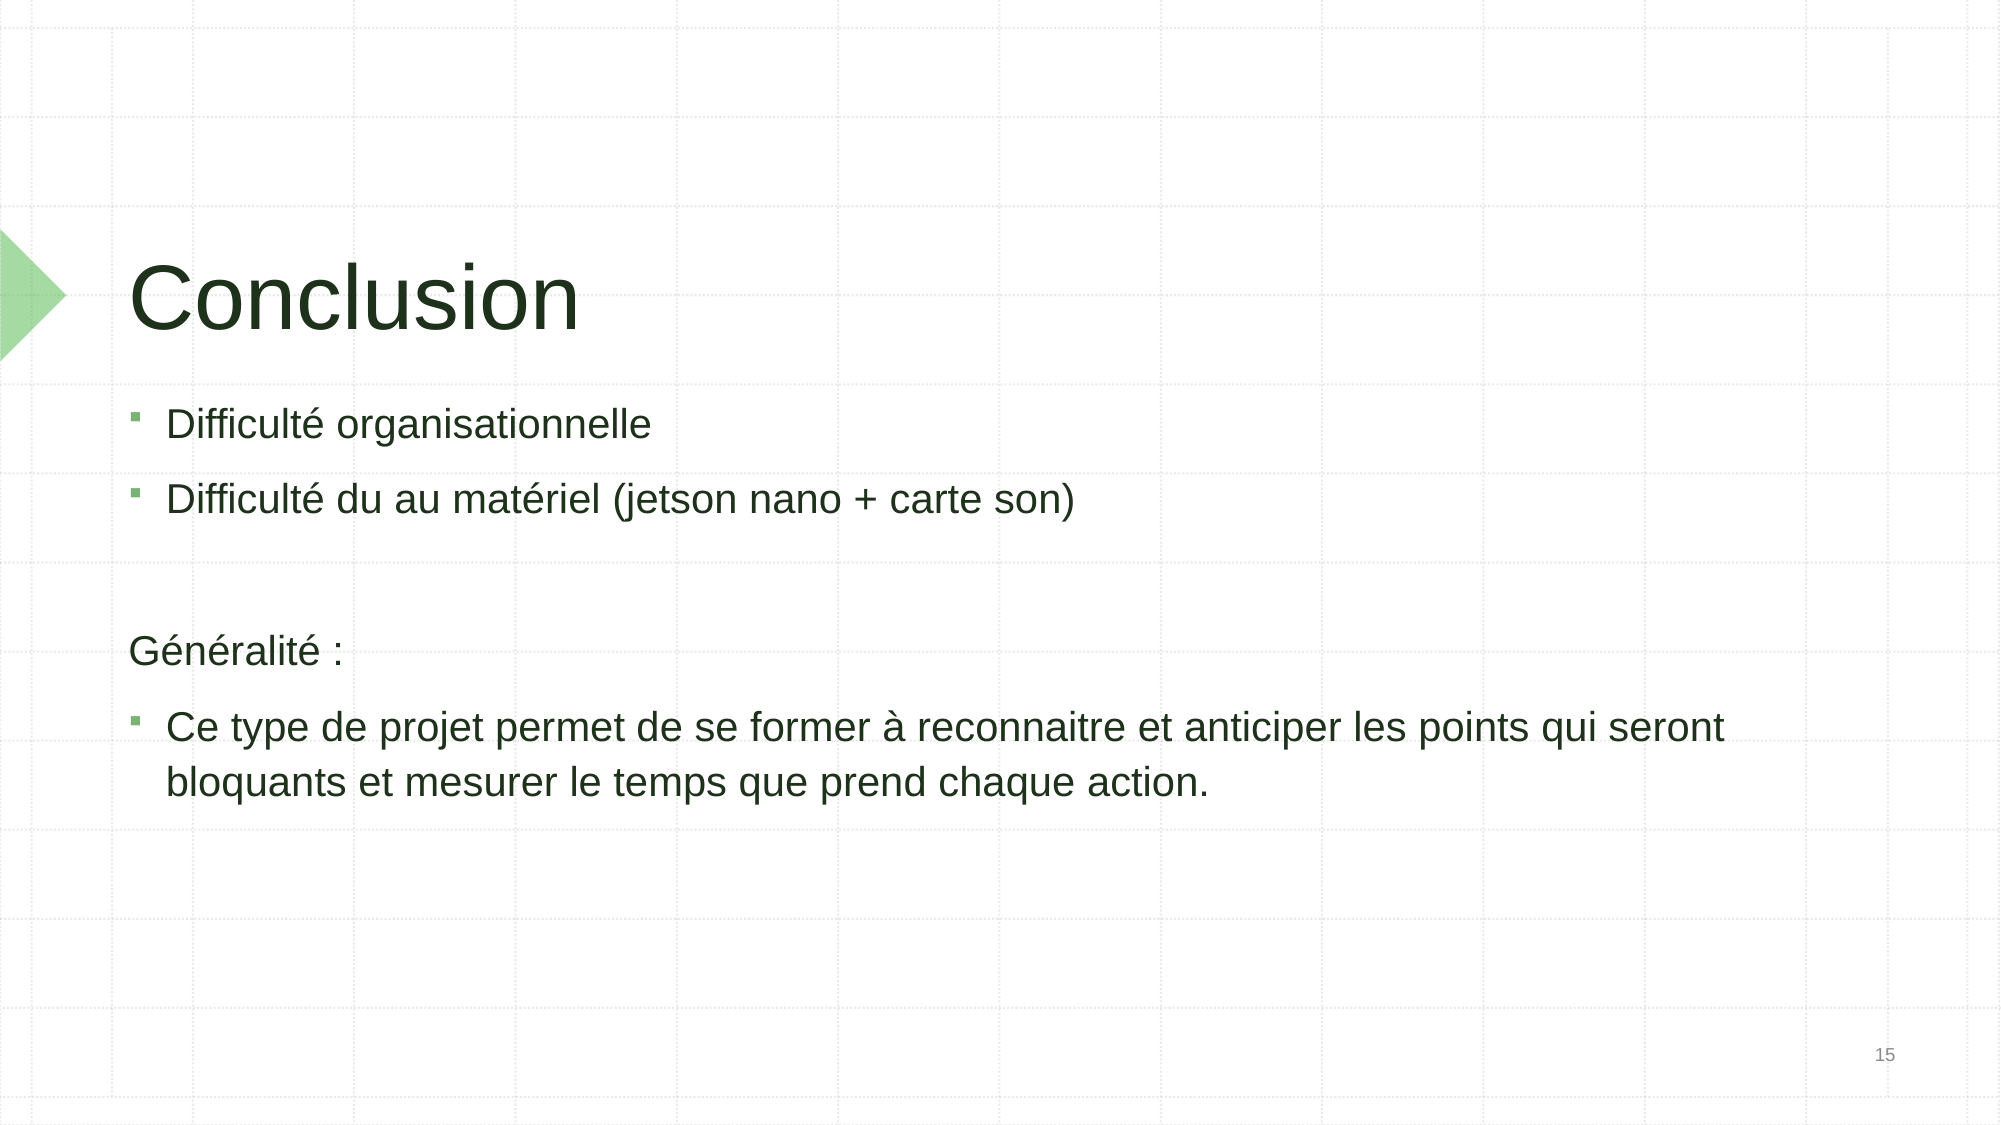

# Conclusion
Difficulté organisationnelle
Difficulté du au matériel (jetson nano + carte son)

Généralité :
Ce type de projet permet de se former à reconnaitre et anticiper les points qui seront bloquants et mesurer le temps que prend chaque action.

15